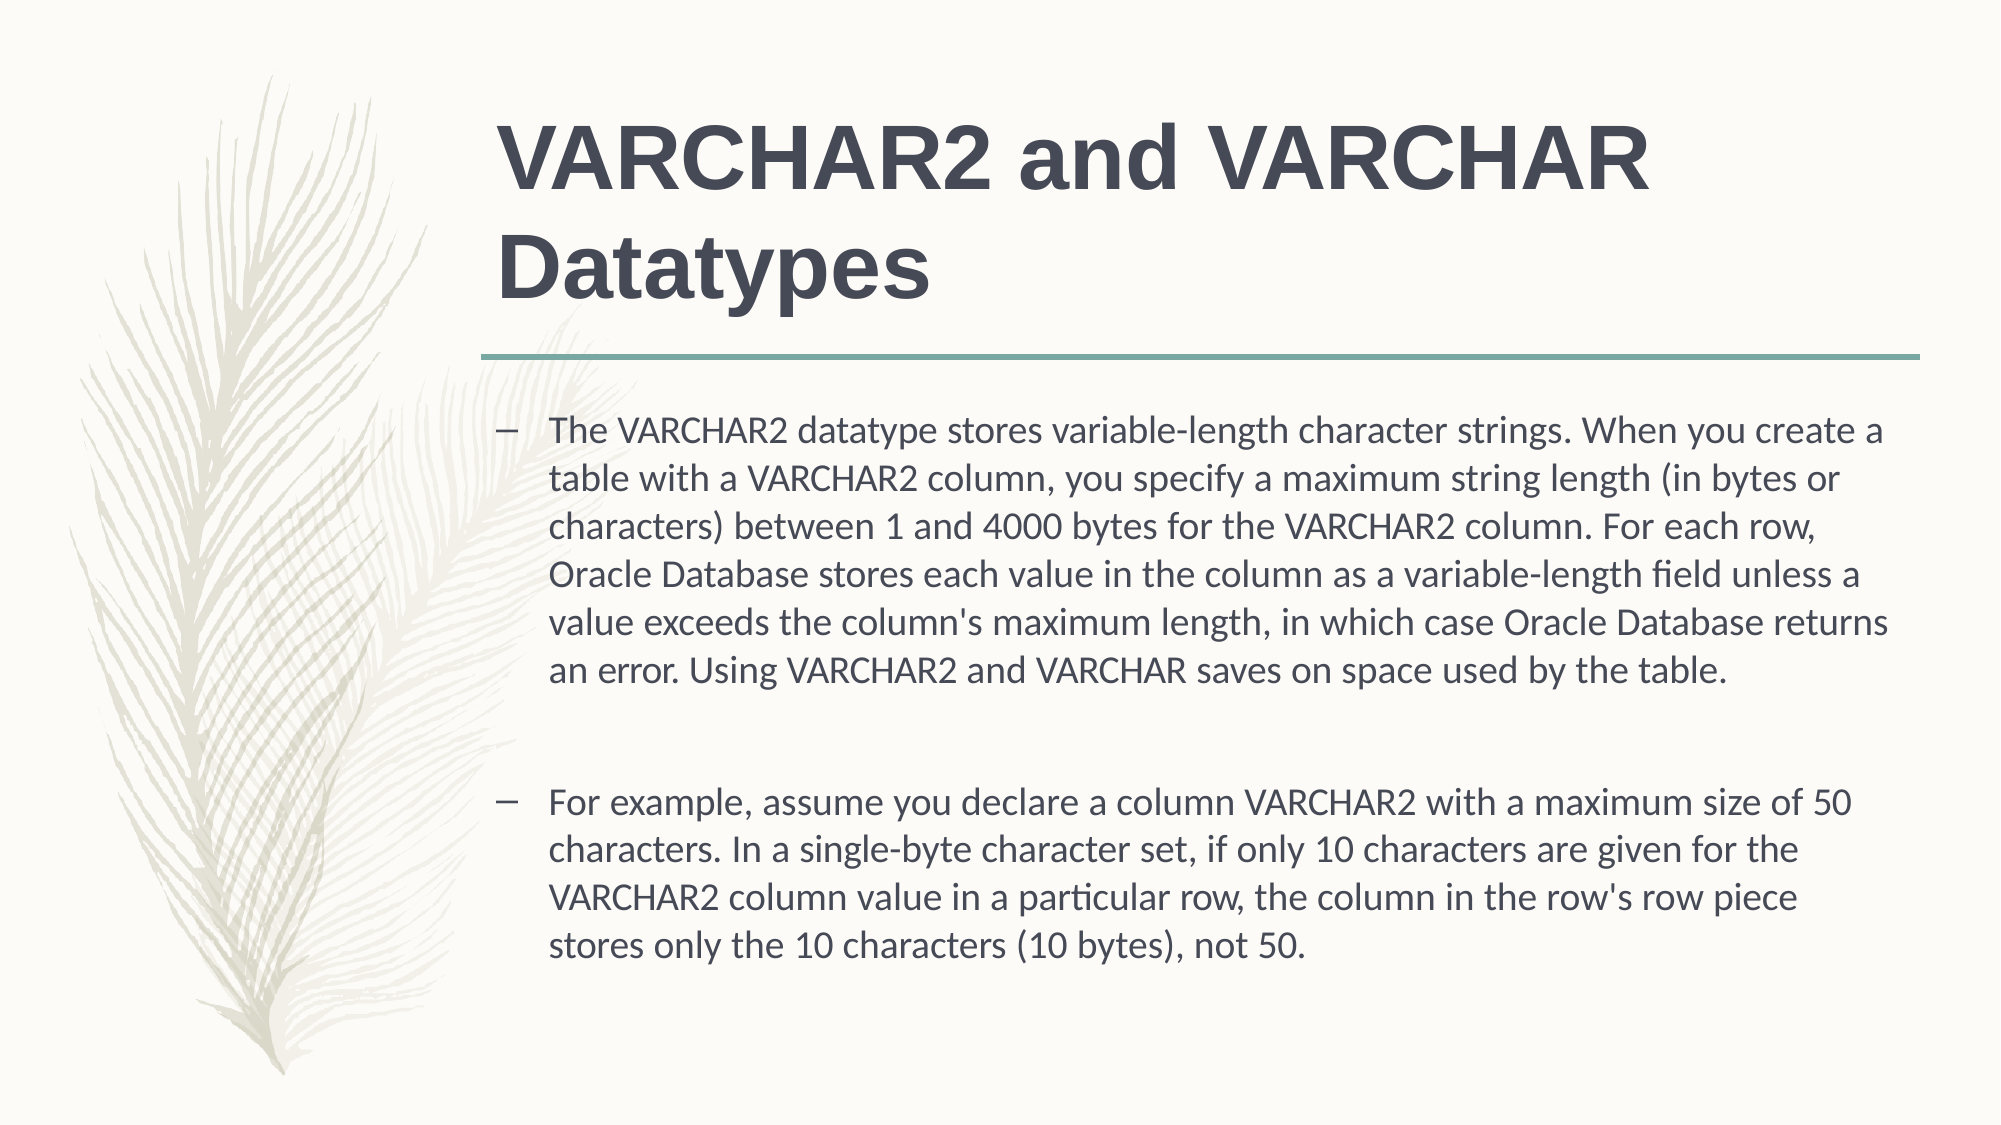

# VARCHAR2 and VARCHAR
Datatypes
The VARCHAR2 datatype stores variable-length character strings. When you create a table with a VARCHAR2 column, you specify a maximum string length (in bytes or characters) between 1 and 4000 bytes for the VARCHAR2 column. For each row, Oracle Database stores each value in the column as a variable-length field unless a value exceeds the column's maximum length, in which case Oracle Database returns an error. Using VARCHAR2 and VARCHAR saves on space used by the table.

For example, assume you declare a column VARCHAR2 with a maximum size of 50 characters. In a single-byte character set, if only 10 characters are given for the VARCHAR2 column value in a particular row, the column in the row's row piece stores only the 10 characters (10 bytes), not 50.